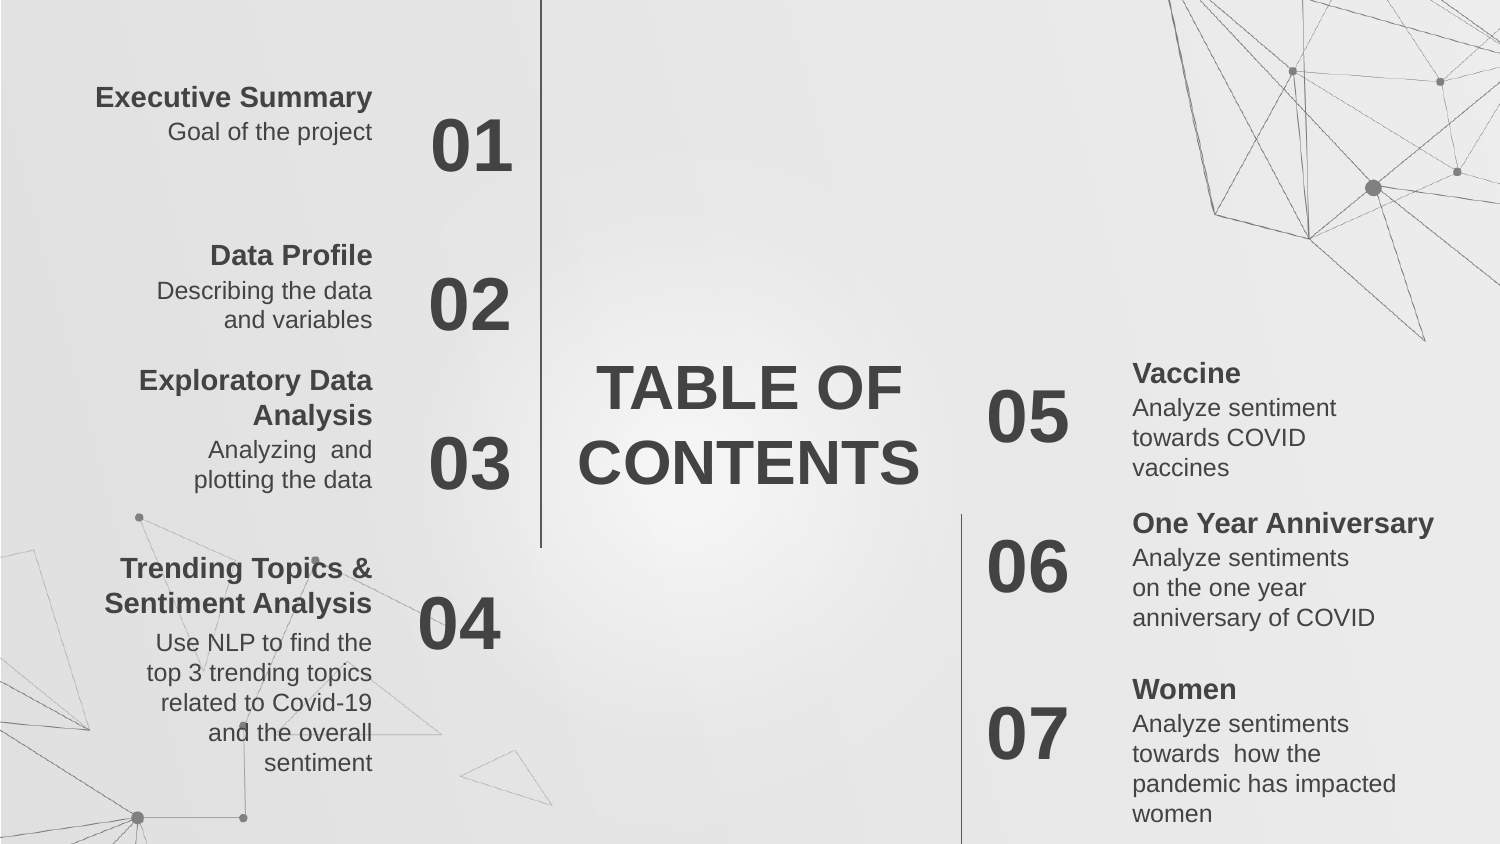

Executive Summary
01
Goal of the project
Data Profile
02
Describing the data and variables
Vaccine
# TABLE OF CONTENTS
Exploratory Data Analysis
05
Analyze sentiment towards COVID vaccines

03
Analyzing  and plotting the data
One Year Anniversary
06
Analyze sentiments on the one year anniversary of COVID
Trending Topics & Sentiment Analysis
04
Use NLP to find the top 3 trending topics related to Covid-19 and the overall sentiment
Women
07
Analyze sentiments towards  how the pandemic has impacted women